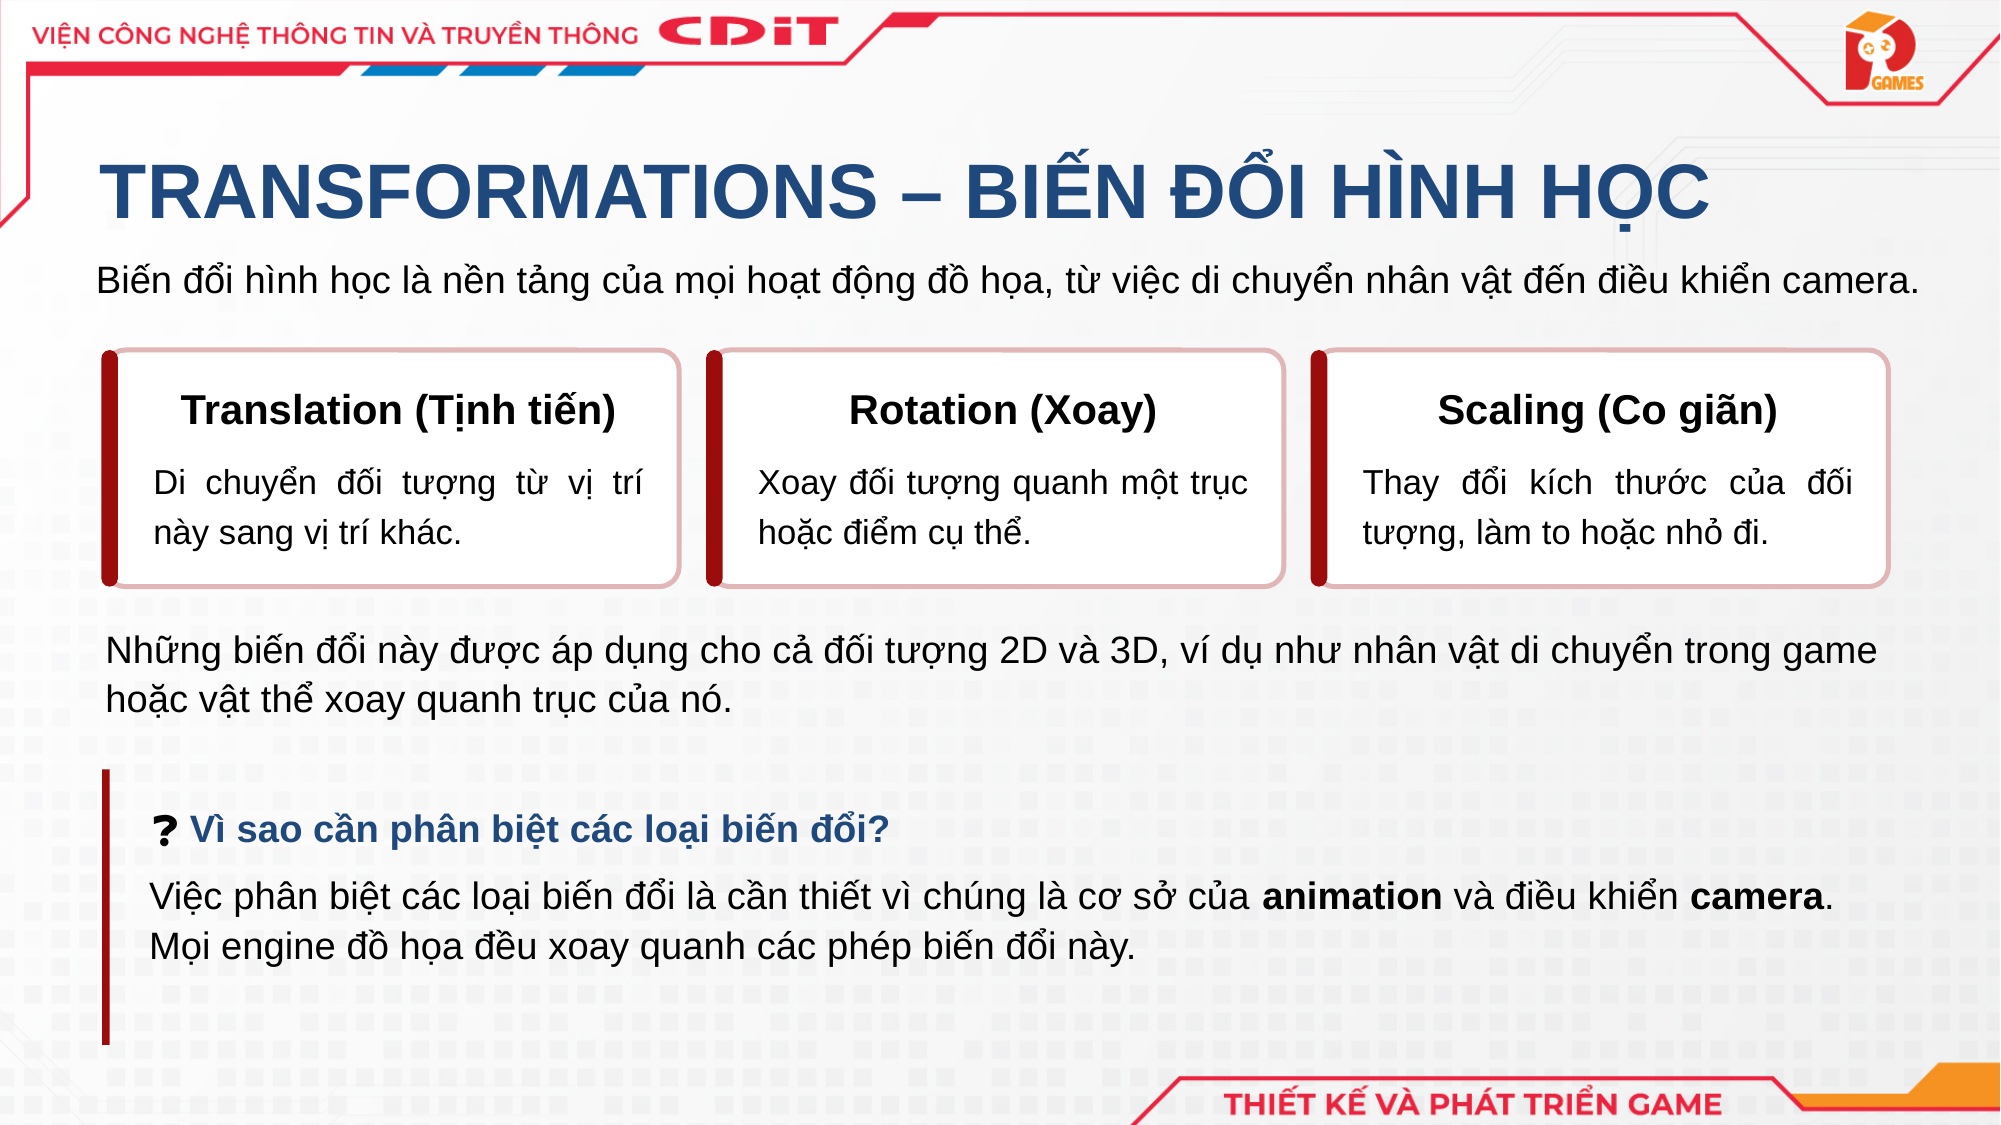

TRANSFORMATIONS – BIẾN ĐỔI HÌNH HỌC
Biến đổi hình học là nền tảng của mọi hoạt động đồ họa, từ việc di chuyển nhân vật đến điều khiển camera.

Translation (Tịnh tiến)
Rotation (Xoay)
Scaling (Co giãn)
Di chuyển đối tượng từ vị trí này sang vị trí khác.
Xoay đối tượng quanh một trục hoặc điểm cụ thể.
Thay đổi kích thước của đối tượng, làm to hoặc nhỏ đi.
Những biến đổi này được áp dụng cho cả đối tượng 2D và 3D, ví dụ như nhân vật di chuyển trong game hoặc vật thể xoay quanh trục của nó.

❓ Vì sao cần phân biệt các loại biến đổi?
Việc phân biệt các loại biến đổi là cần thiết vì chúng là cơ sở của animation và điều khiển camera. Mọi engine đồ họa đều xoay quanh các phép biến đổi này.